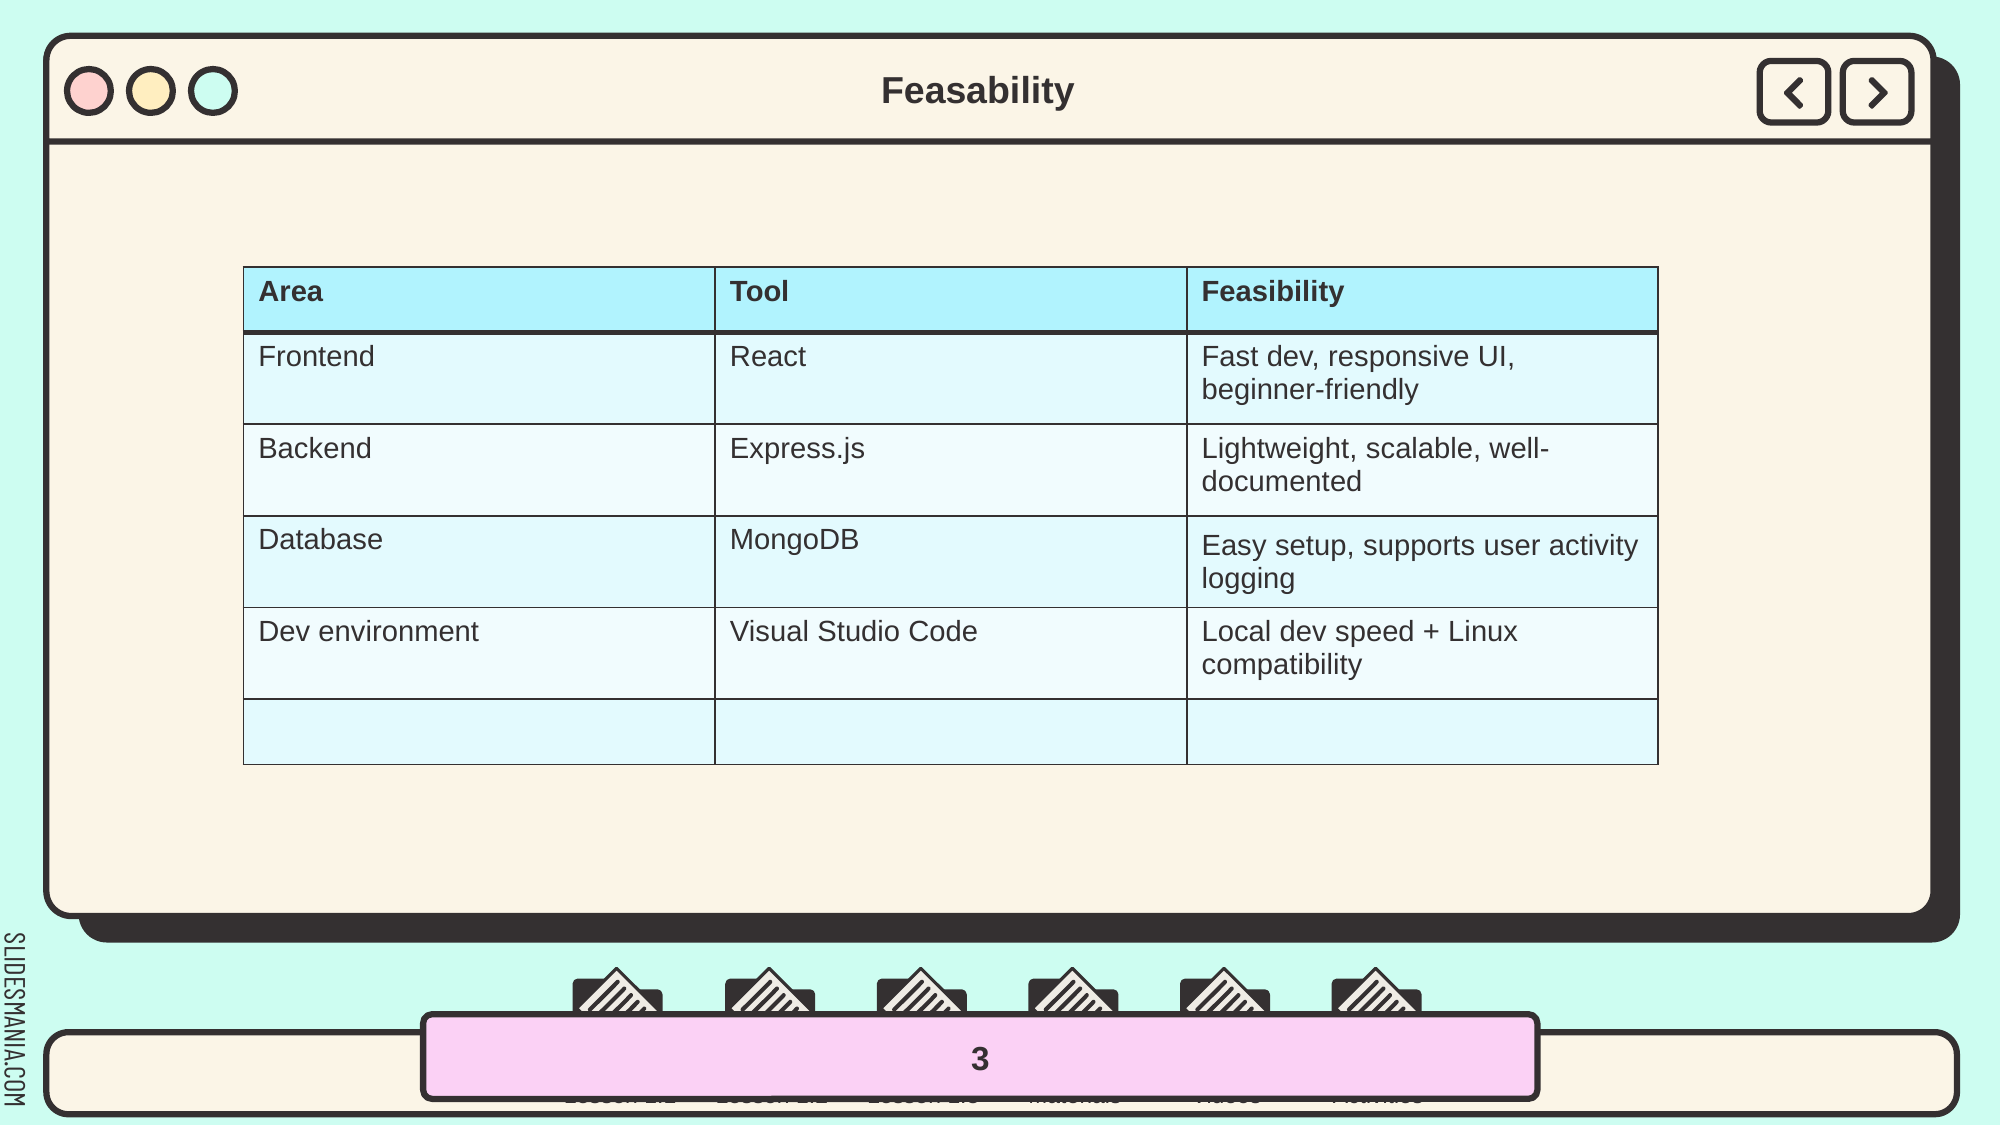

Feasability
| Area | Tool | Feasibility |
| --- | --- | --- |
| Frontend | React | Fast dev, responsive UI, beginner-friendly |
| Backend | Express.js | Lightweight, scalable, well-documented |
| Database | MongoDB | Easy setup, supports user activity logging |
| Dev environment | Visual Studio Code | Local dev speed + Linux compatibility |
|  |  |  |

3